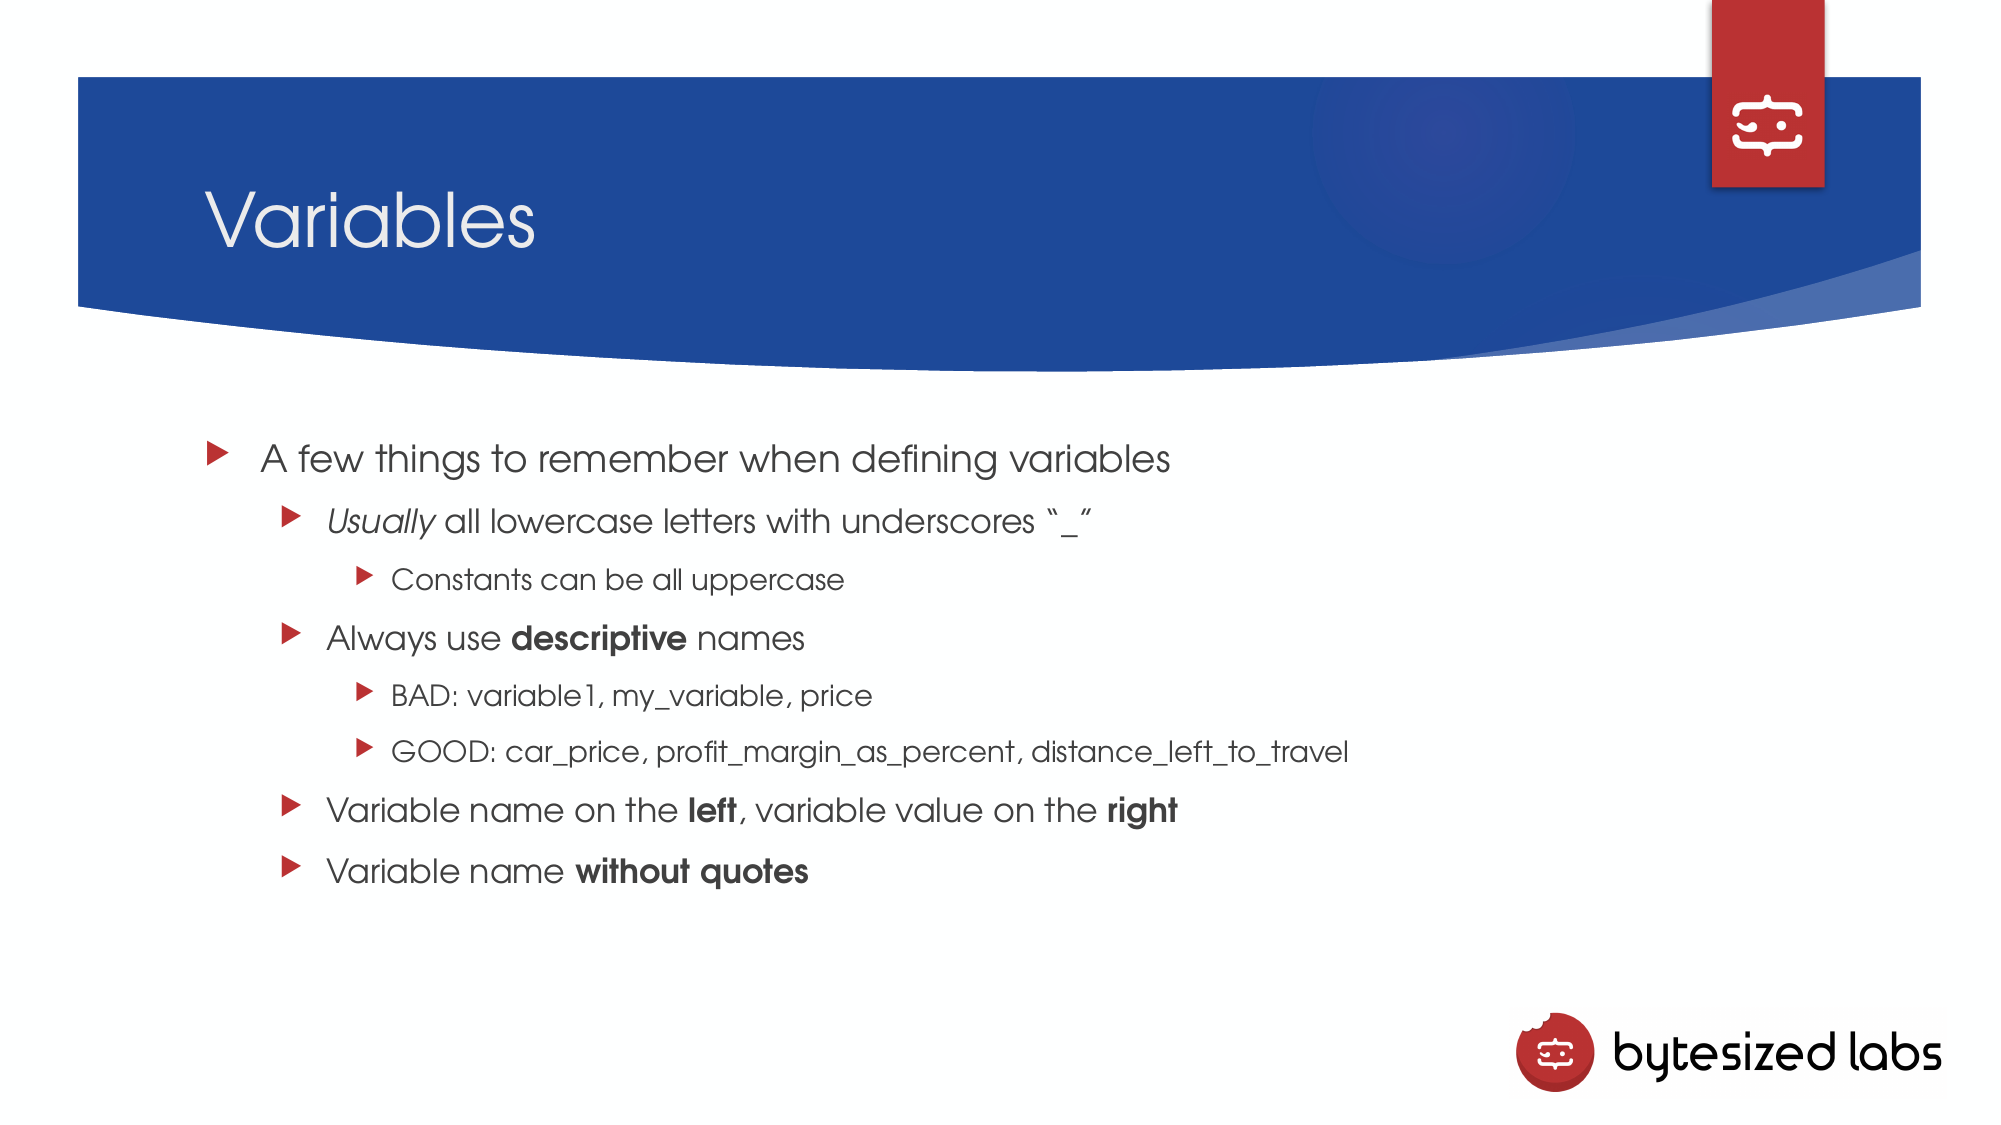

# Variables
A few things to remember when defining variables
Usually all lowercase letters with underscores “_”
Constants can be all uppercase
Always use descriptive names
BAD: variable1, my_variable, price
GOOD: car_price, profit_margin_as_percent, distance_left_to_travel
Variable name on the left, variable value on the right
Variable name without quotes